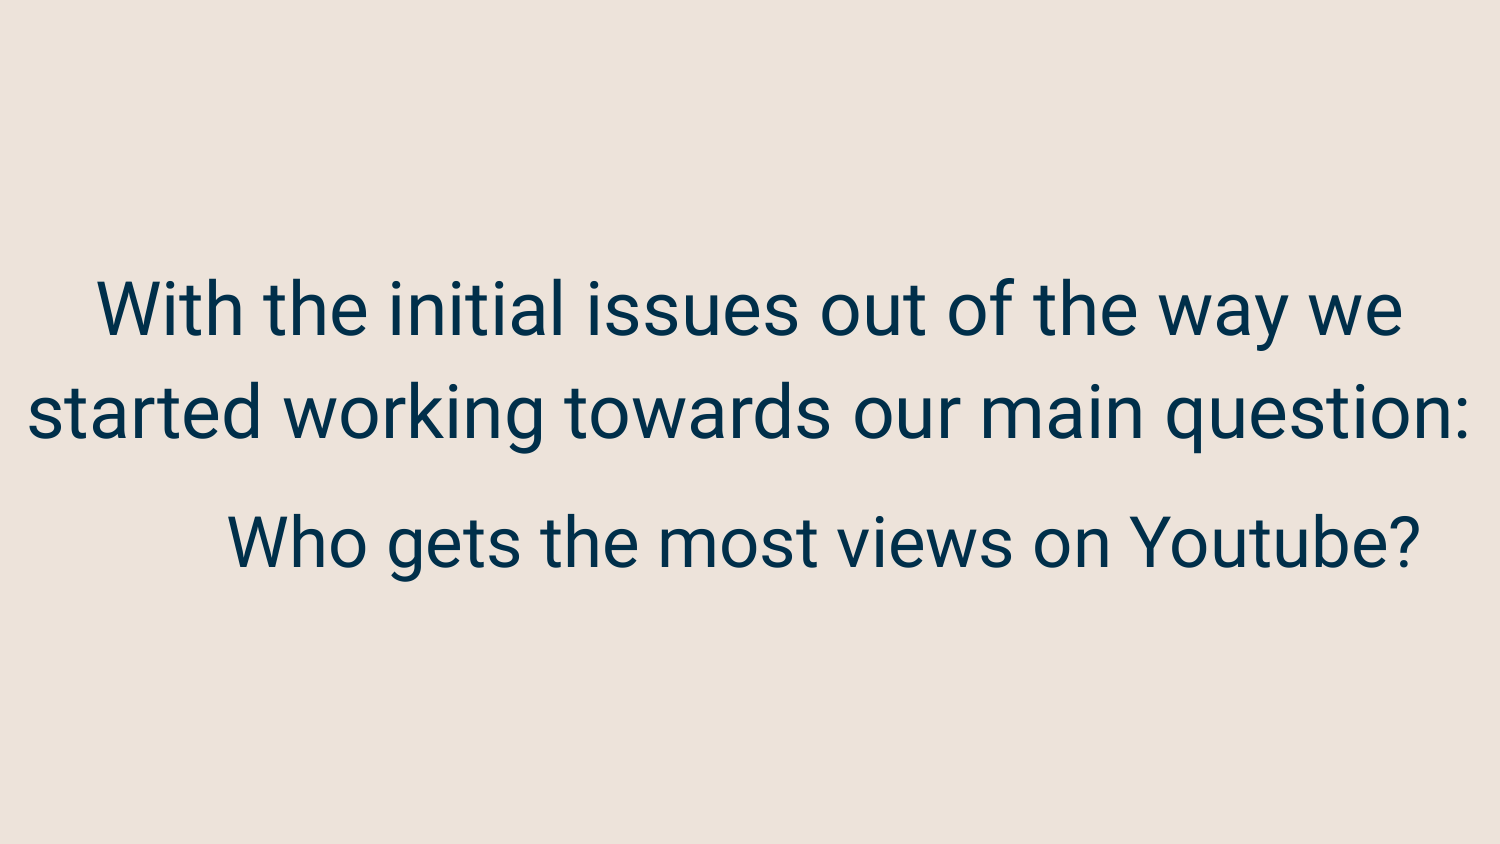

With the initial issues out of the way we started working towards our main question:
	Who gets the most views on Youtube?